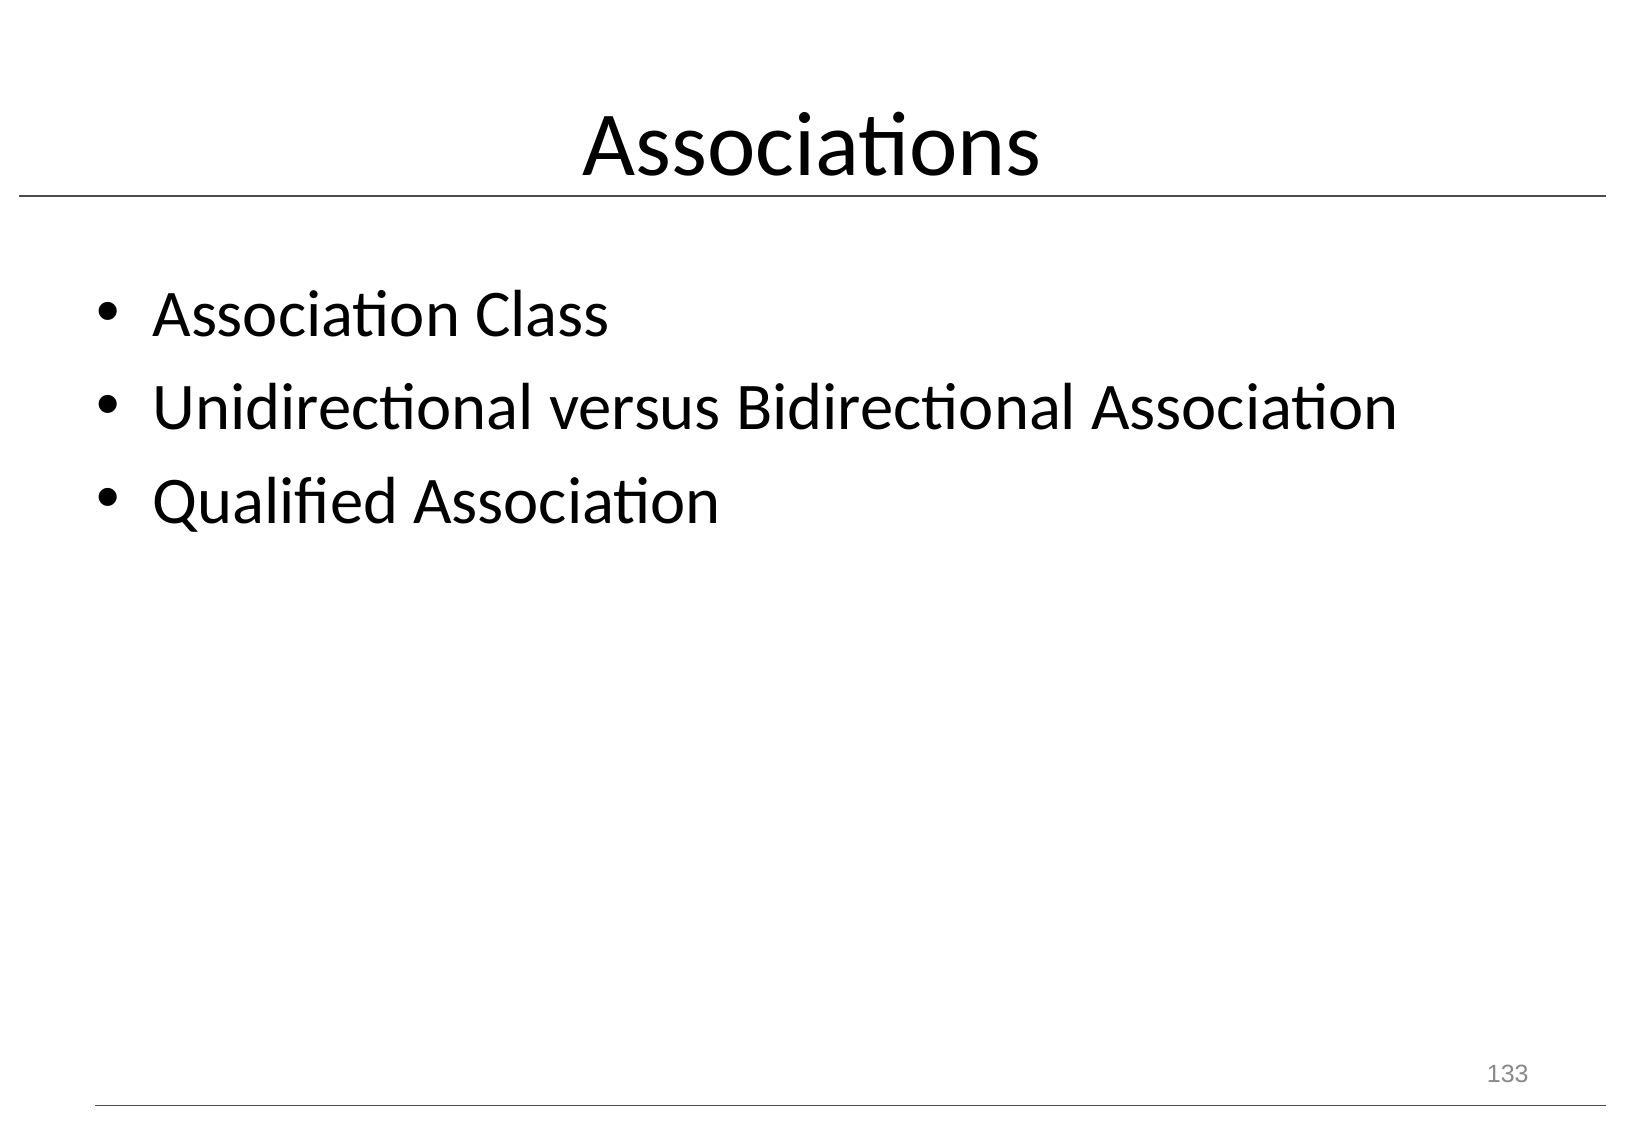

# Associations
Association Class
Unidirectional versus Bidirectional Association
Qualified Association
133